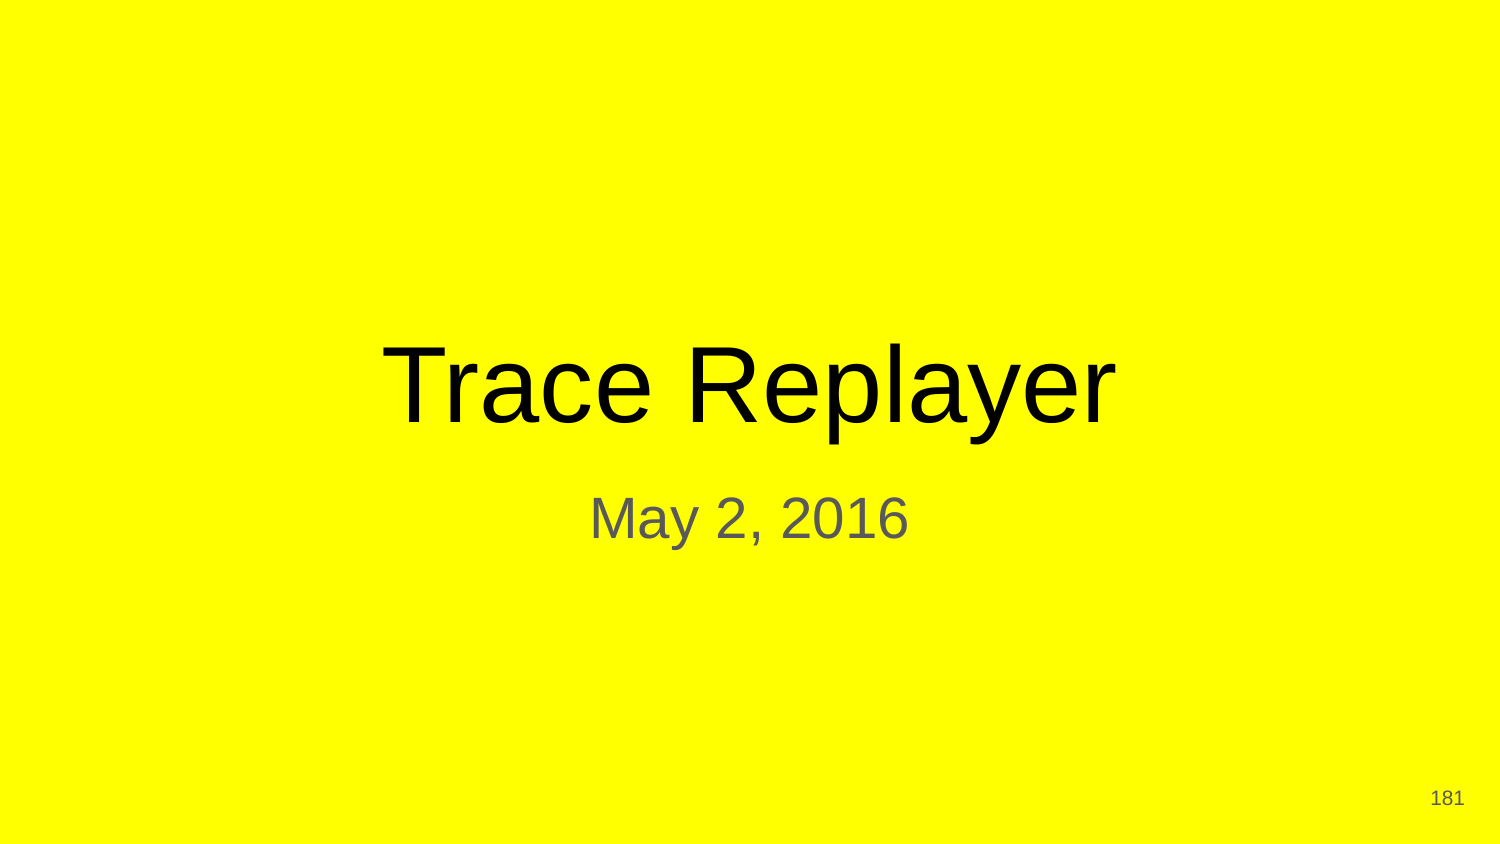

# Trace Replayer
May 2, 2016
181